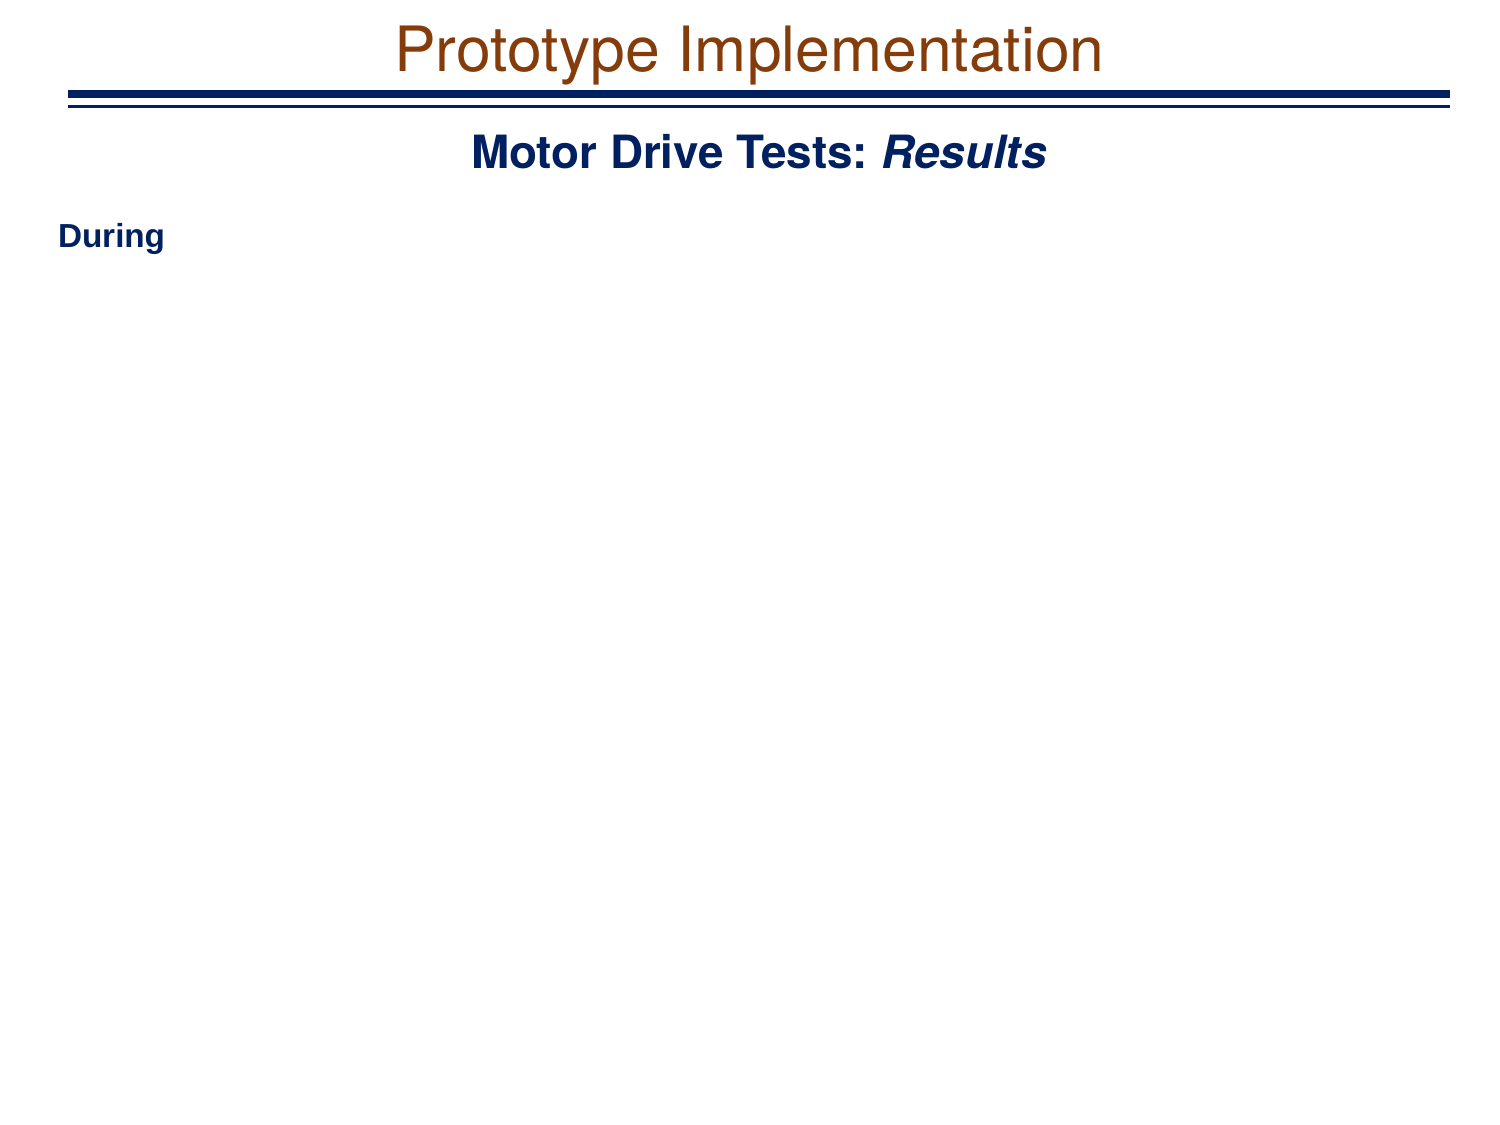

Prototype Implementation
Motor Drive Tests: Results
During